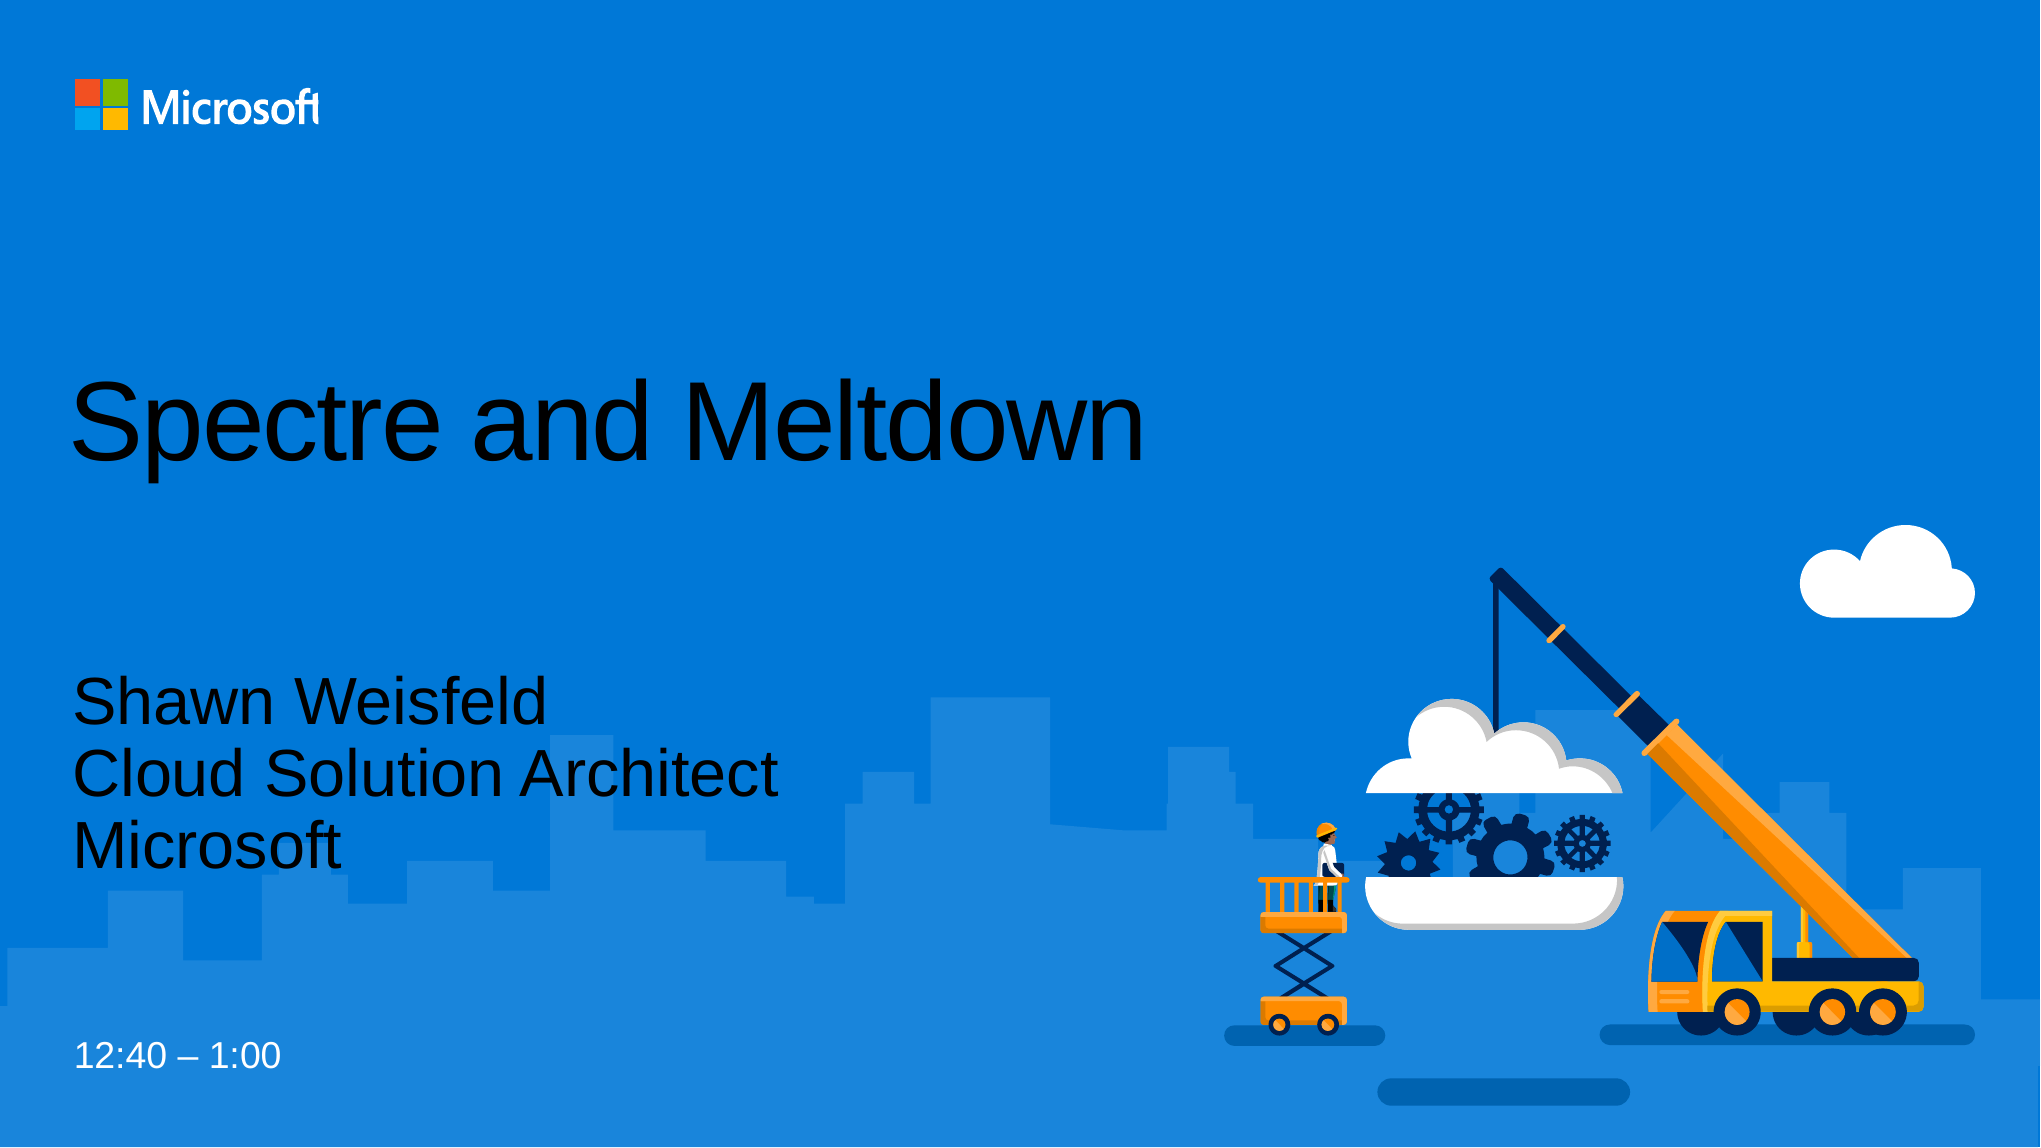

# Spectre and Meltdown
Shawn Weisfeld
Cloud Solution Architect
Microsoft
12:40 – 1:00